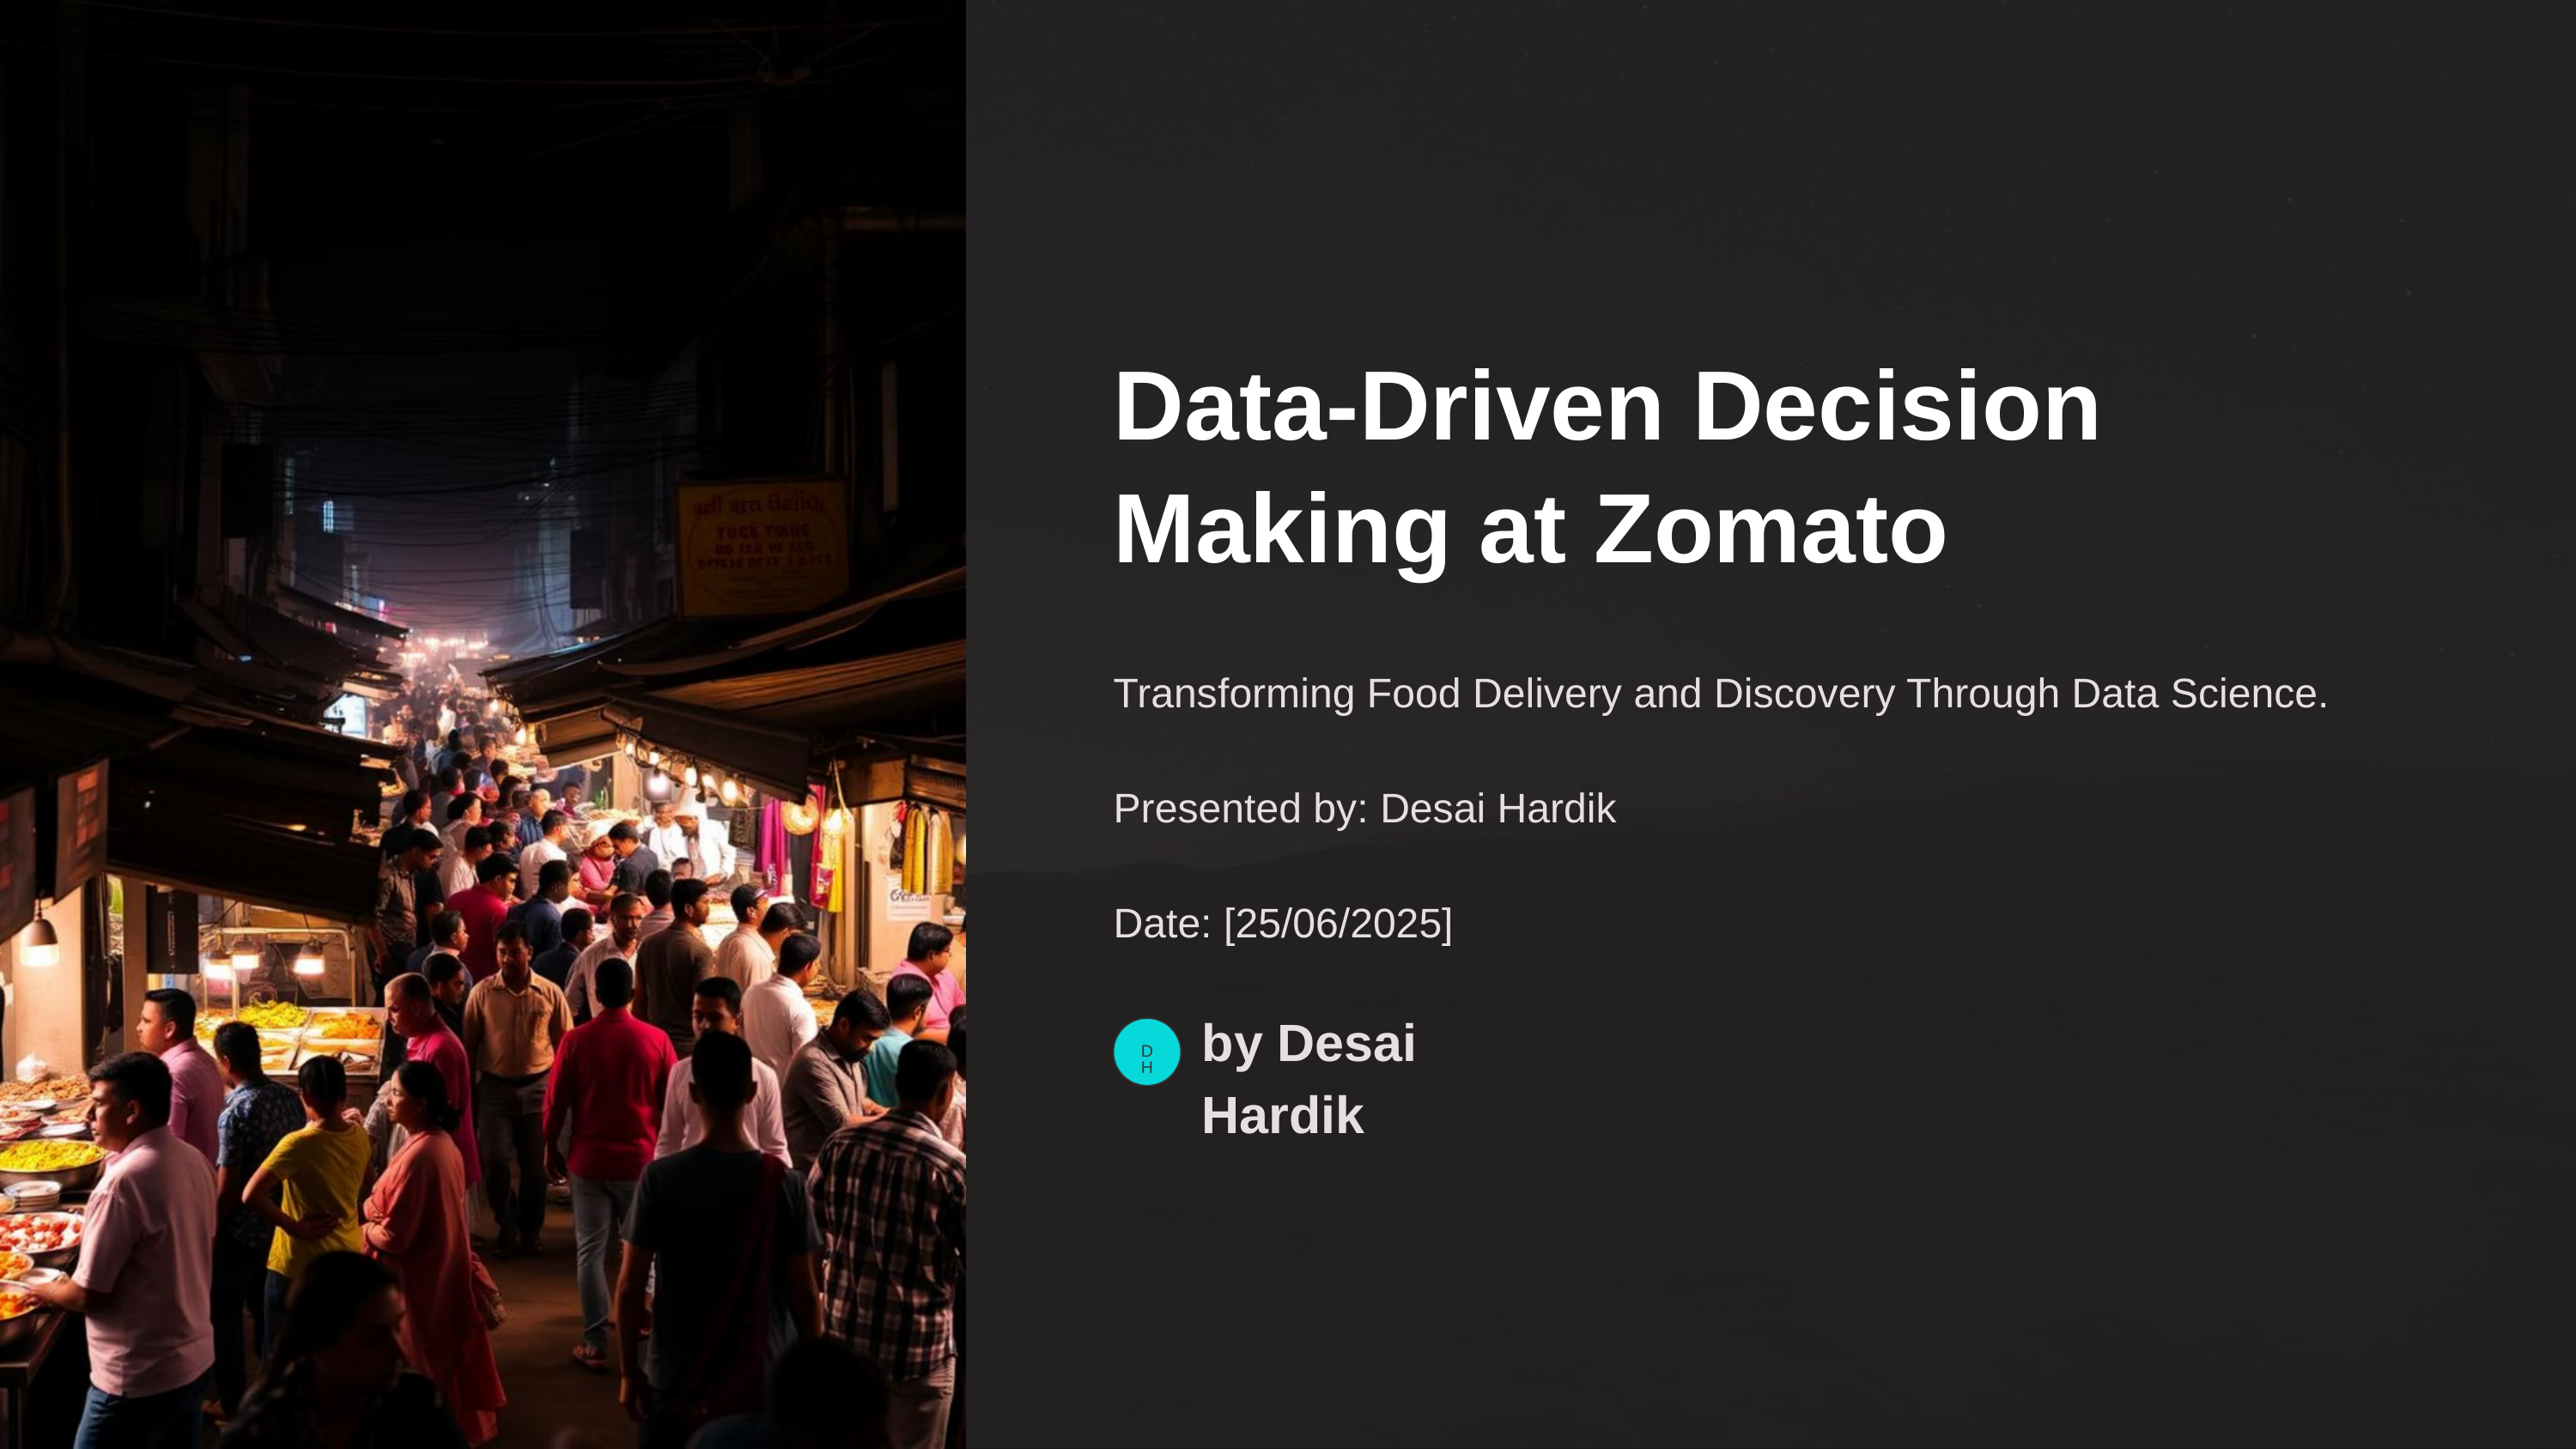

Data-Driven Decision Making at Zomato
Transforming Food Delivery and Discovery Through Data Science.
Presented by: Desai Hardik
Date: [25/06/2025]
by Desai  Hardik

DH